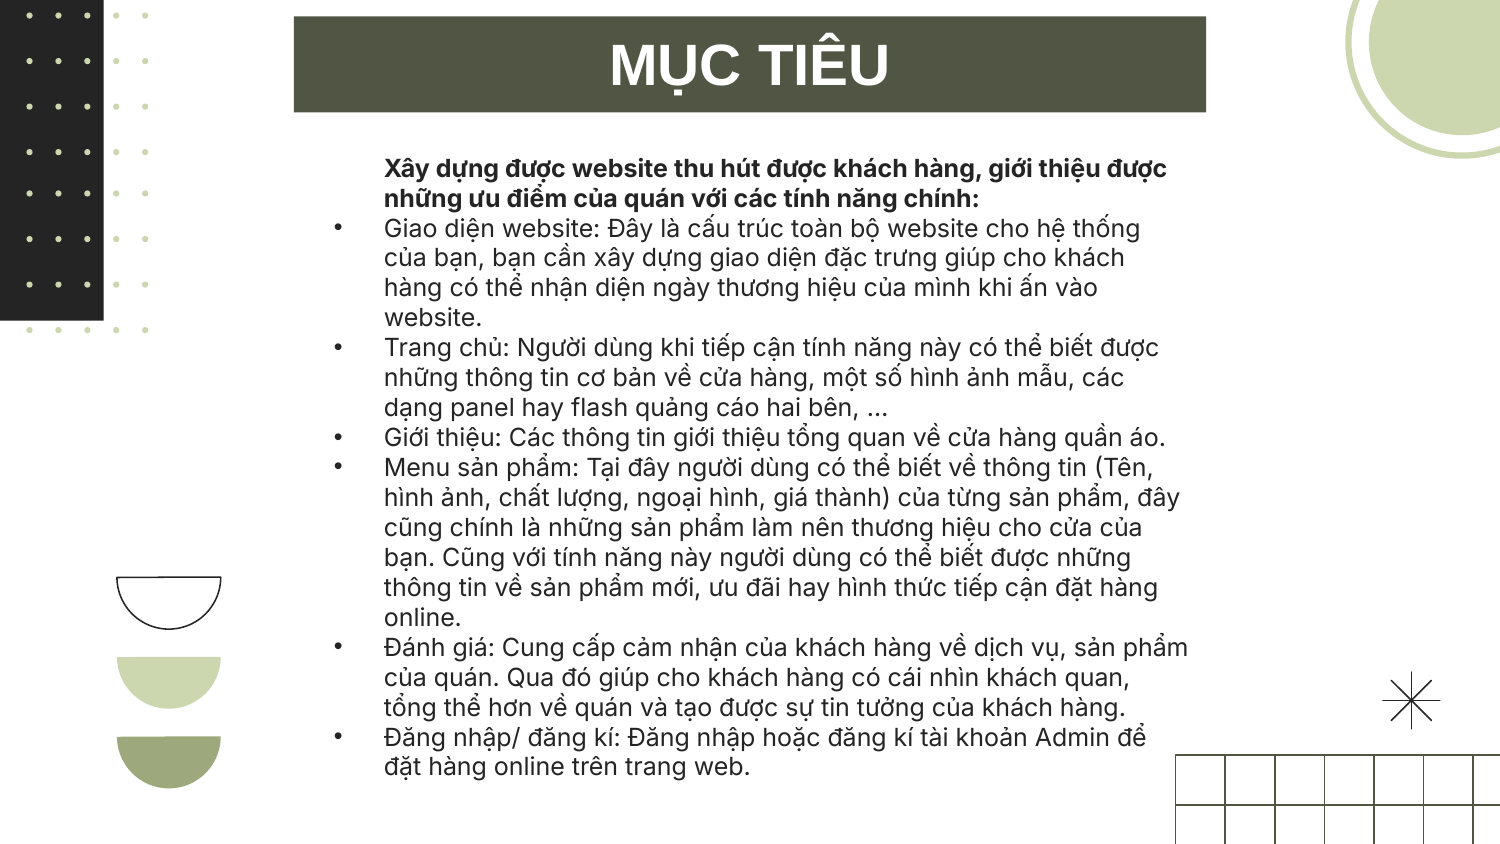

# MỤC TIÊU
	Xây dựng được website thu hút được khách hàng, giới thiệu được những ưu điểm của quán với các tính năng chính:
Giao diện website: Đây là cấu trúc toàn bộ website cho hệ thống của bạn, bạn cần xây dựng giao diện đặc trưng giúp cho khách hàng có thể nhận diện ngày thương hiệu của mình khi ấn vào website.
Trang chủ: Người dùng khi tiếp cận tính năng này có thể biết được những thông tin cơ bản về cửa hàng, một số hình ảnh mẫu, các dạng panel hay flash quảng cáo hai bên, …
Giới thiệu: Các thông tin giới thiệu tổng quan về cửa hàng quần áo.
Menu sản phẩm: Tại đây người dùng có thể biết về thông tin (Tên, hình ảnh, chất lượng, ngoại hình, giá thành) của từng sản phẩm, đây cũng chính là những sản phẩm làm nên thương hiệu cho cửa của bạn. Cũng với tính năng này người dùng có thể biết được những thông tin về sản phẩm mới, ưu đãi hay hình thức tiếp cận đặt hàng online.
Đánh giá: Cung cấp cảm nhận của khách hàng về dịch vụ, sản phẩm của quán. Qua đó giúp cho khách hàng có cái nhìn khách quan, tổng thể hơn về quán và tạo được sự tin tưởng của khách hàng.
Đăng nhập/ đăng kí: Đăng nhập hoặc đăng kí tài khoản Admin để đặt hàng online trên trang web.